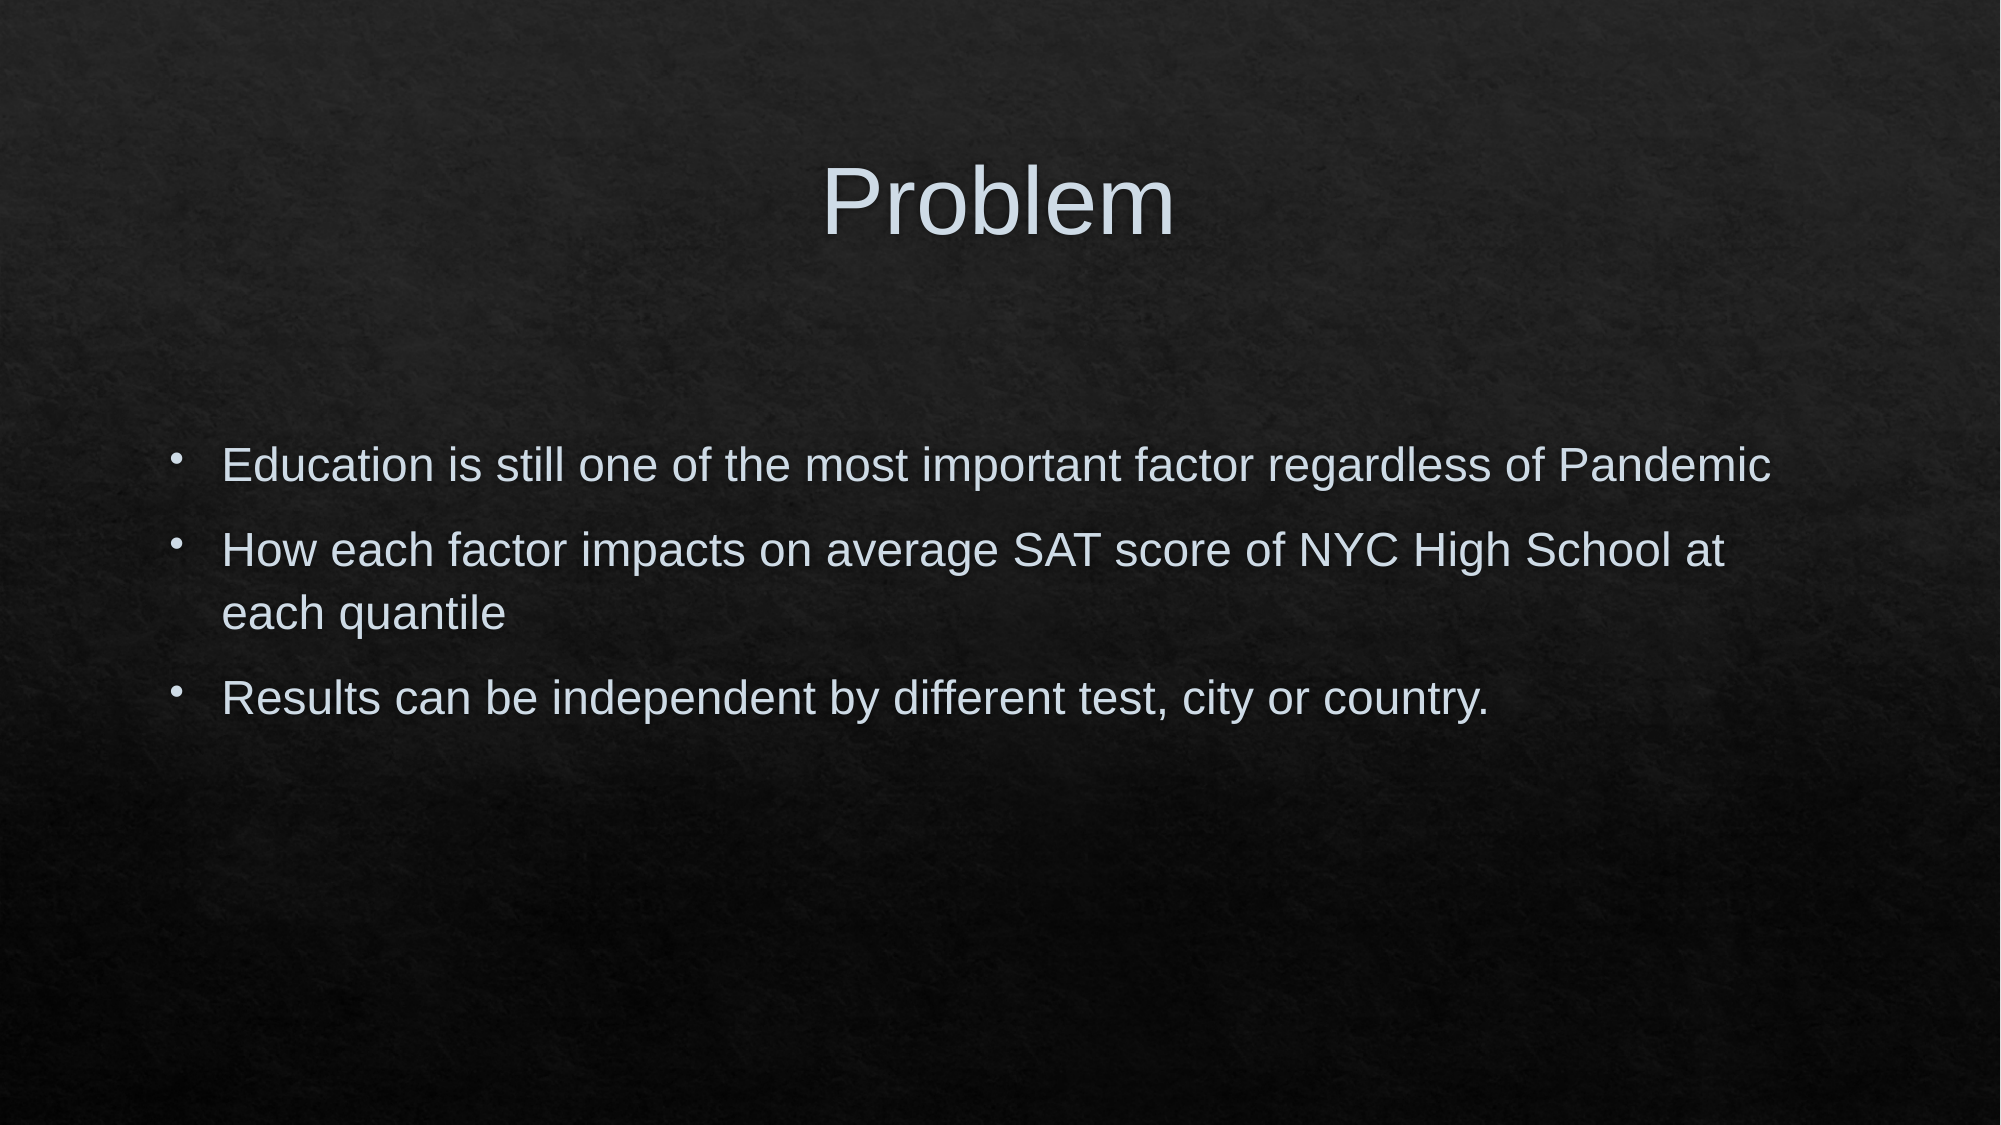

# Problem

Education is still one of the most important factor regardless of Pandemic
How each factor impacts on average SAT score of NYC High School at each quantile
Results can be independent by different test, city or country.